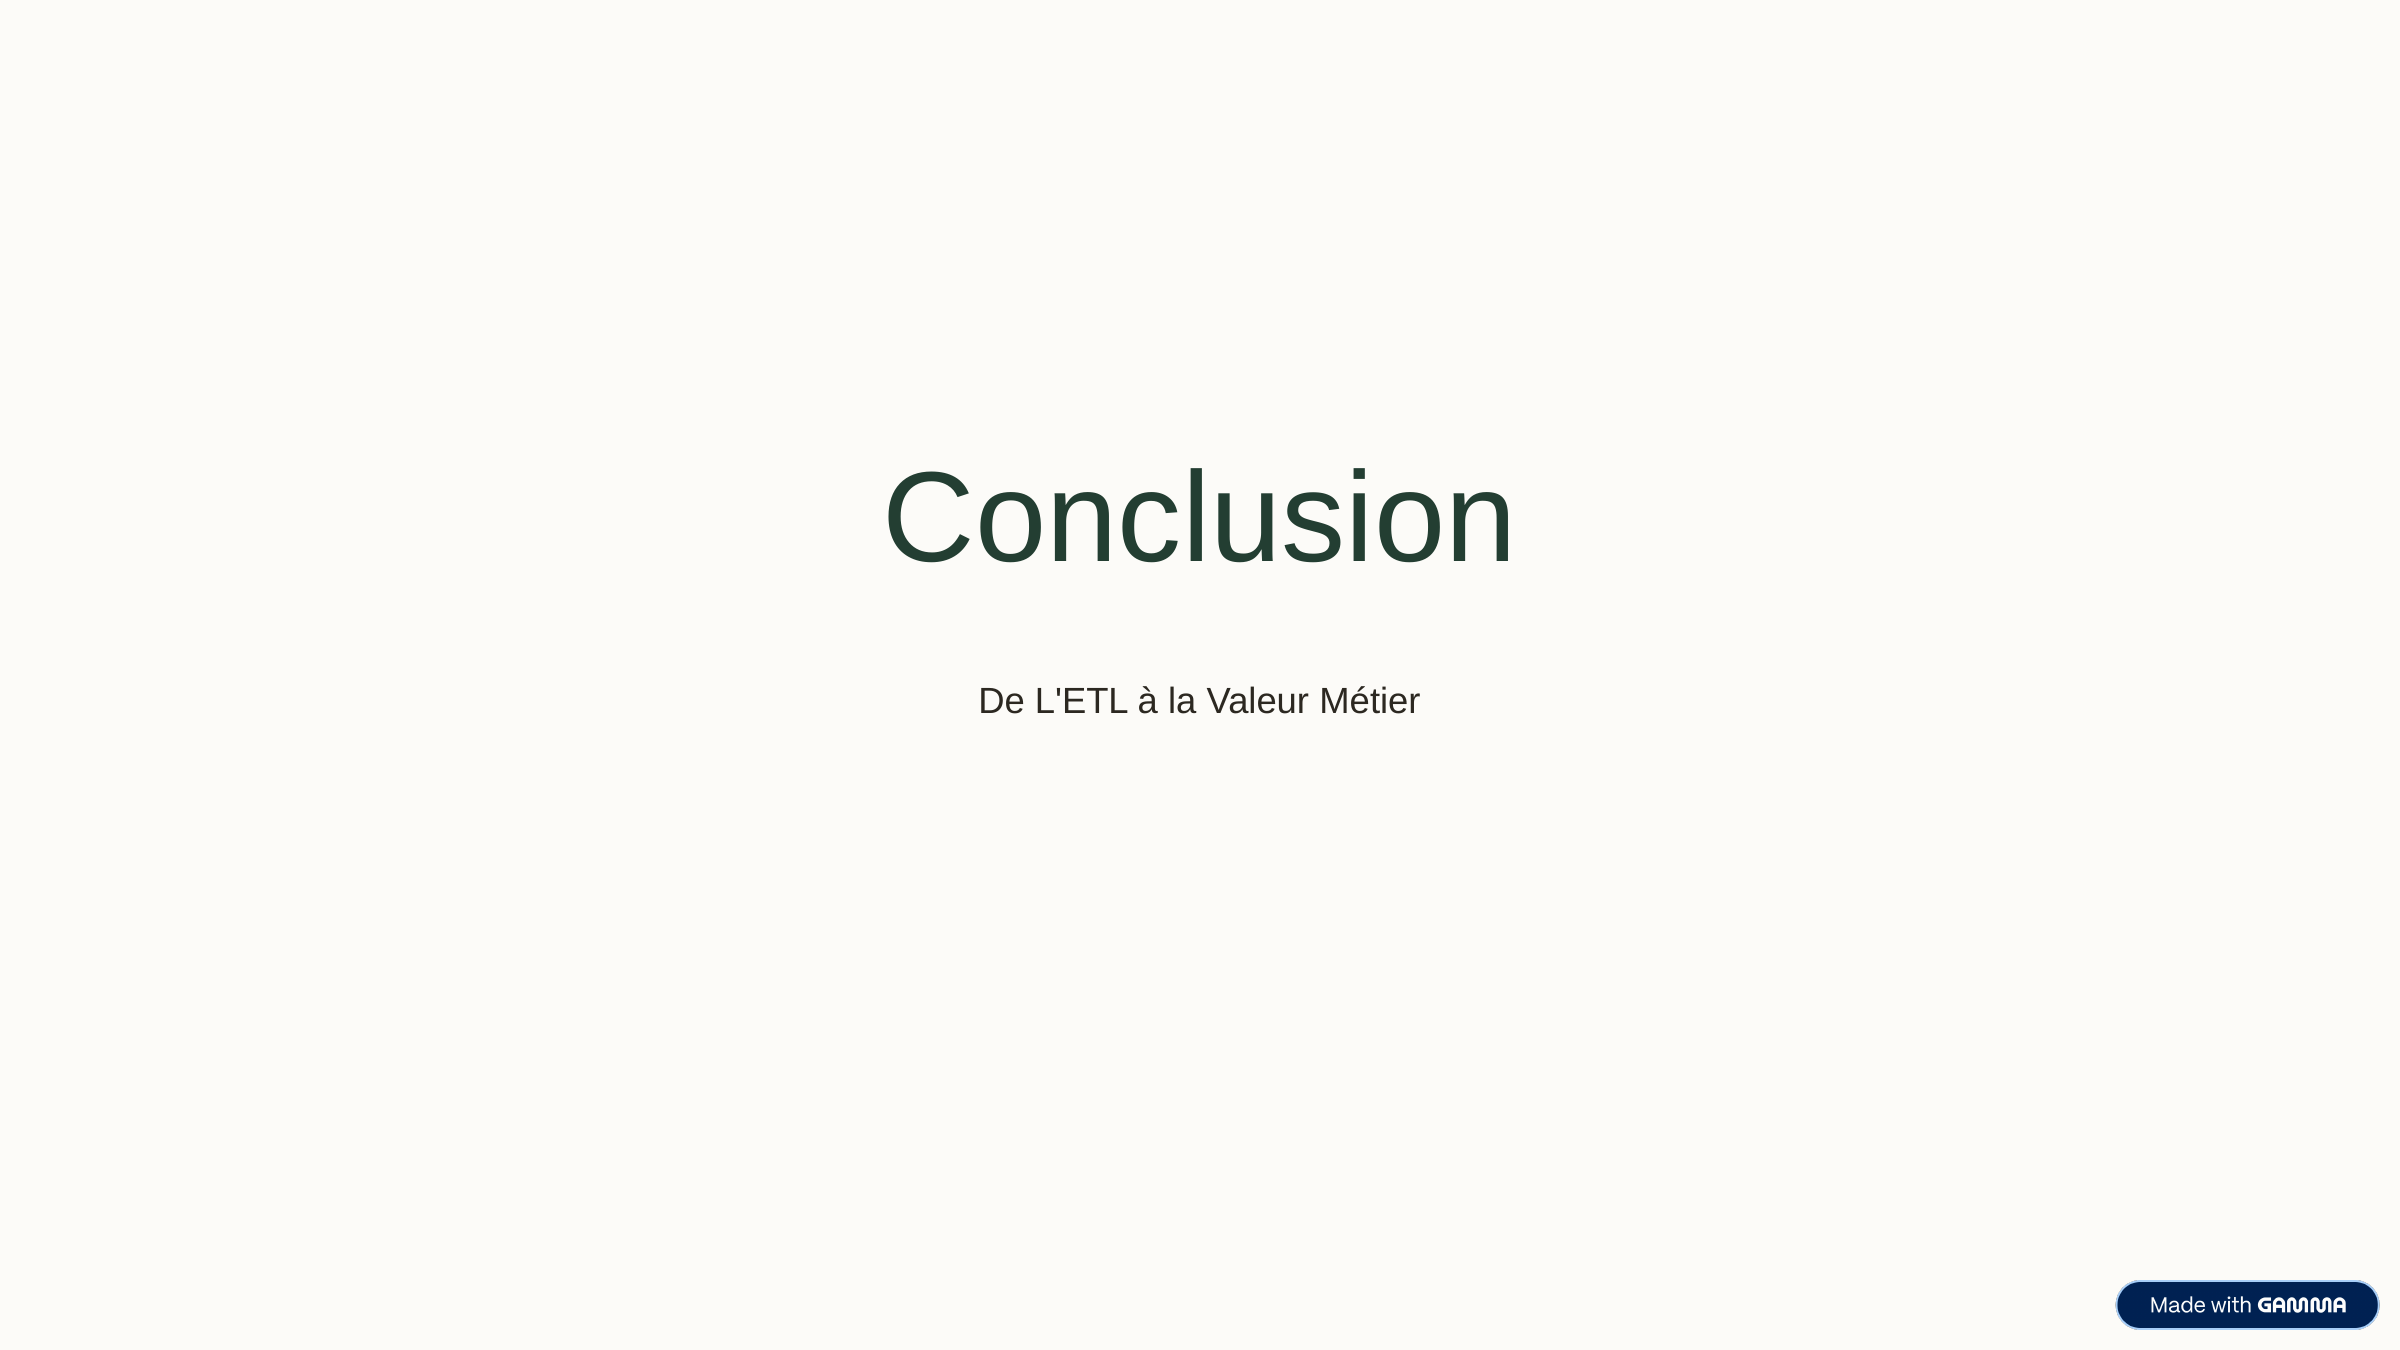

Conclusion
De L'ETL à la Valeur Métier